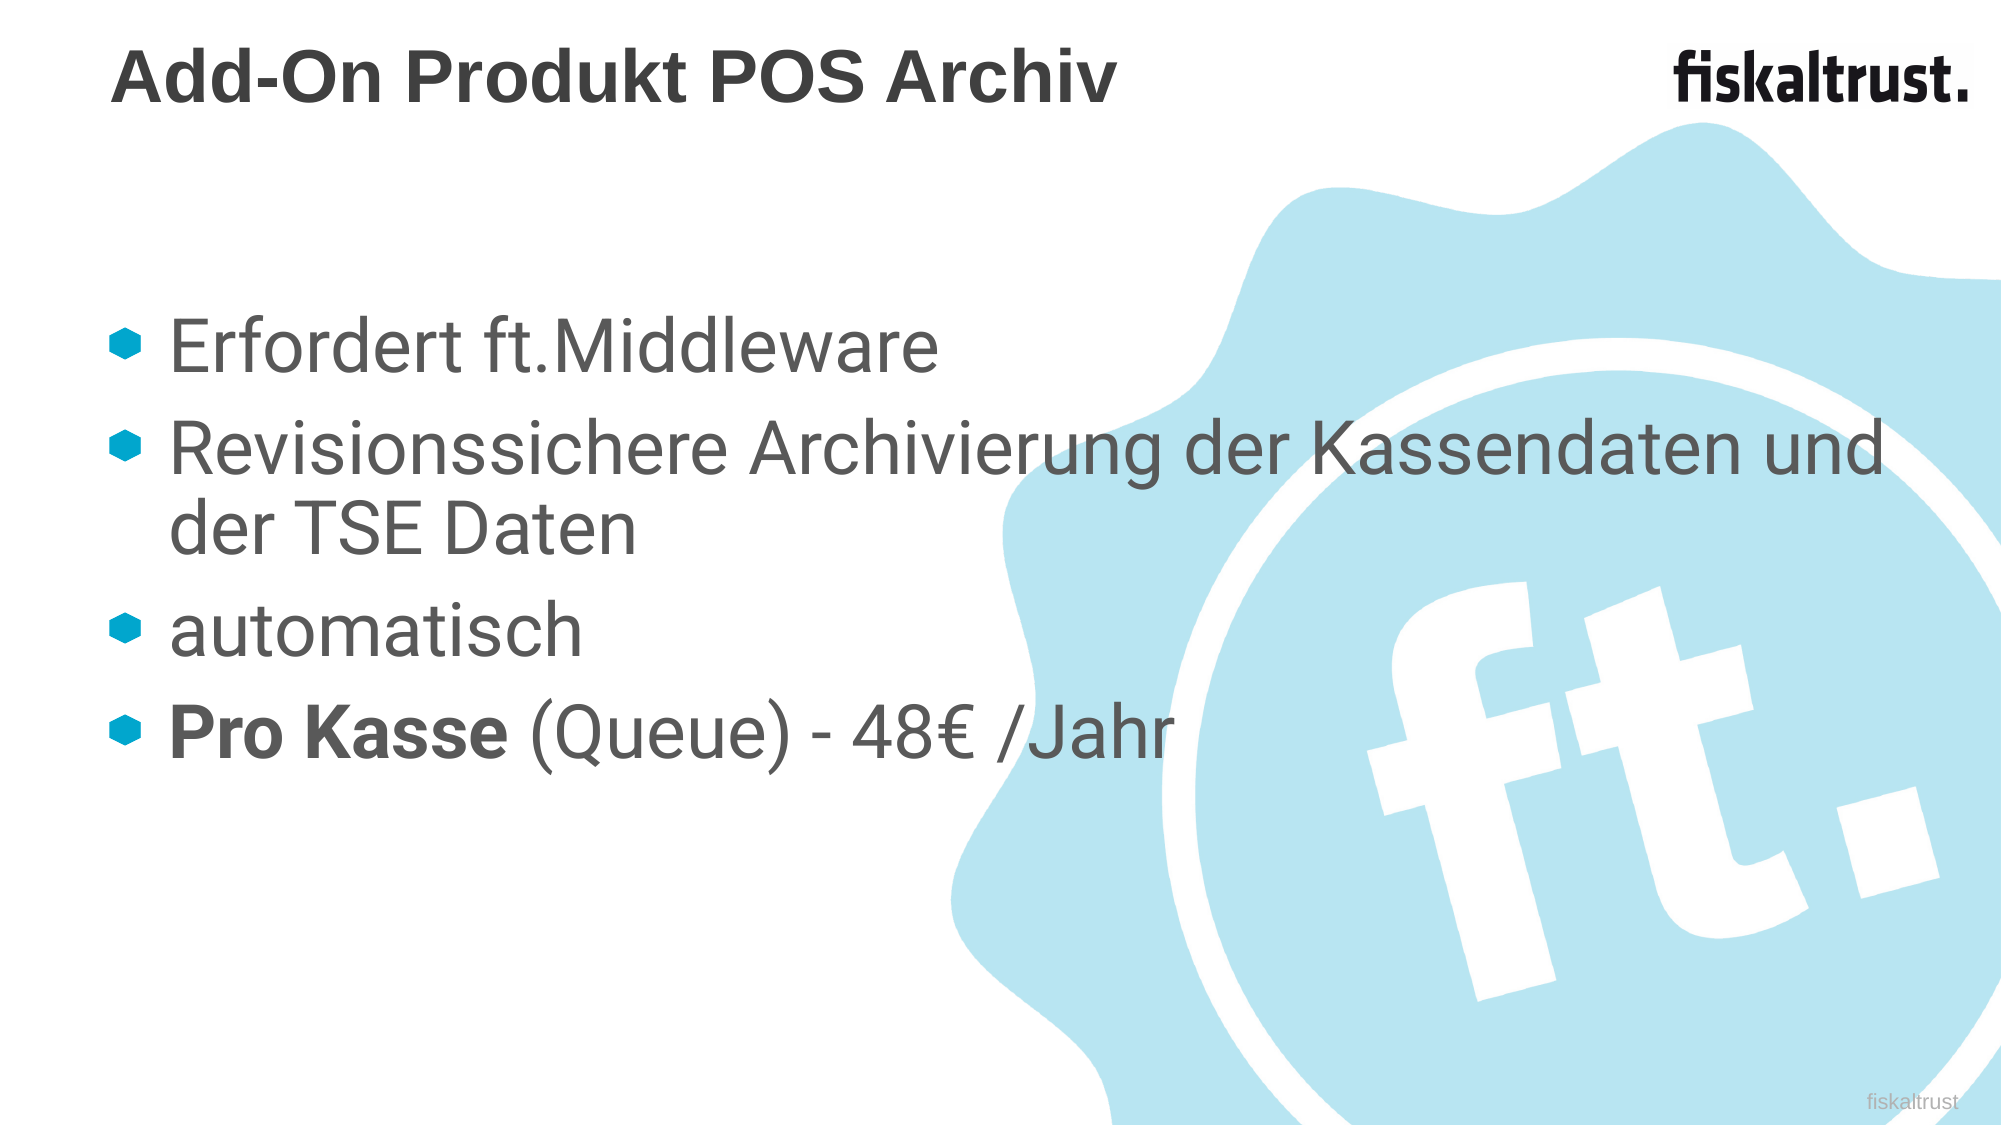

# Add-On Produkt POS Archiv

Erfordert ft.Middleware
Revisionssichere Archivierung der Kassendaten und der TSE Daten
automatisch
Pro Kasse (Queue) - 48€ /Jahr
fiskaltrust